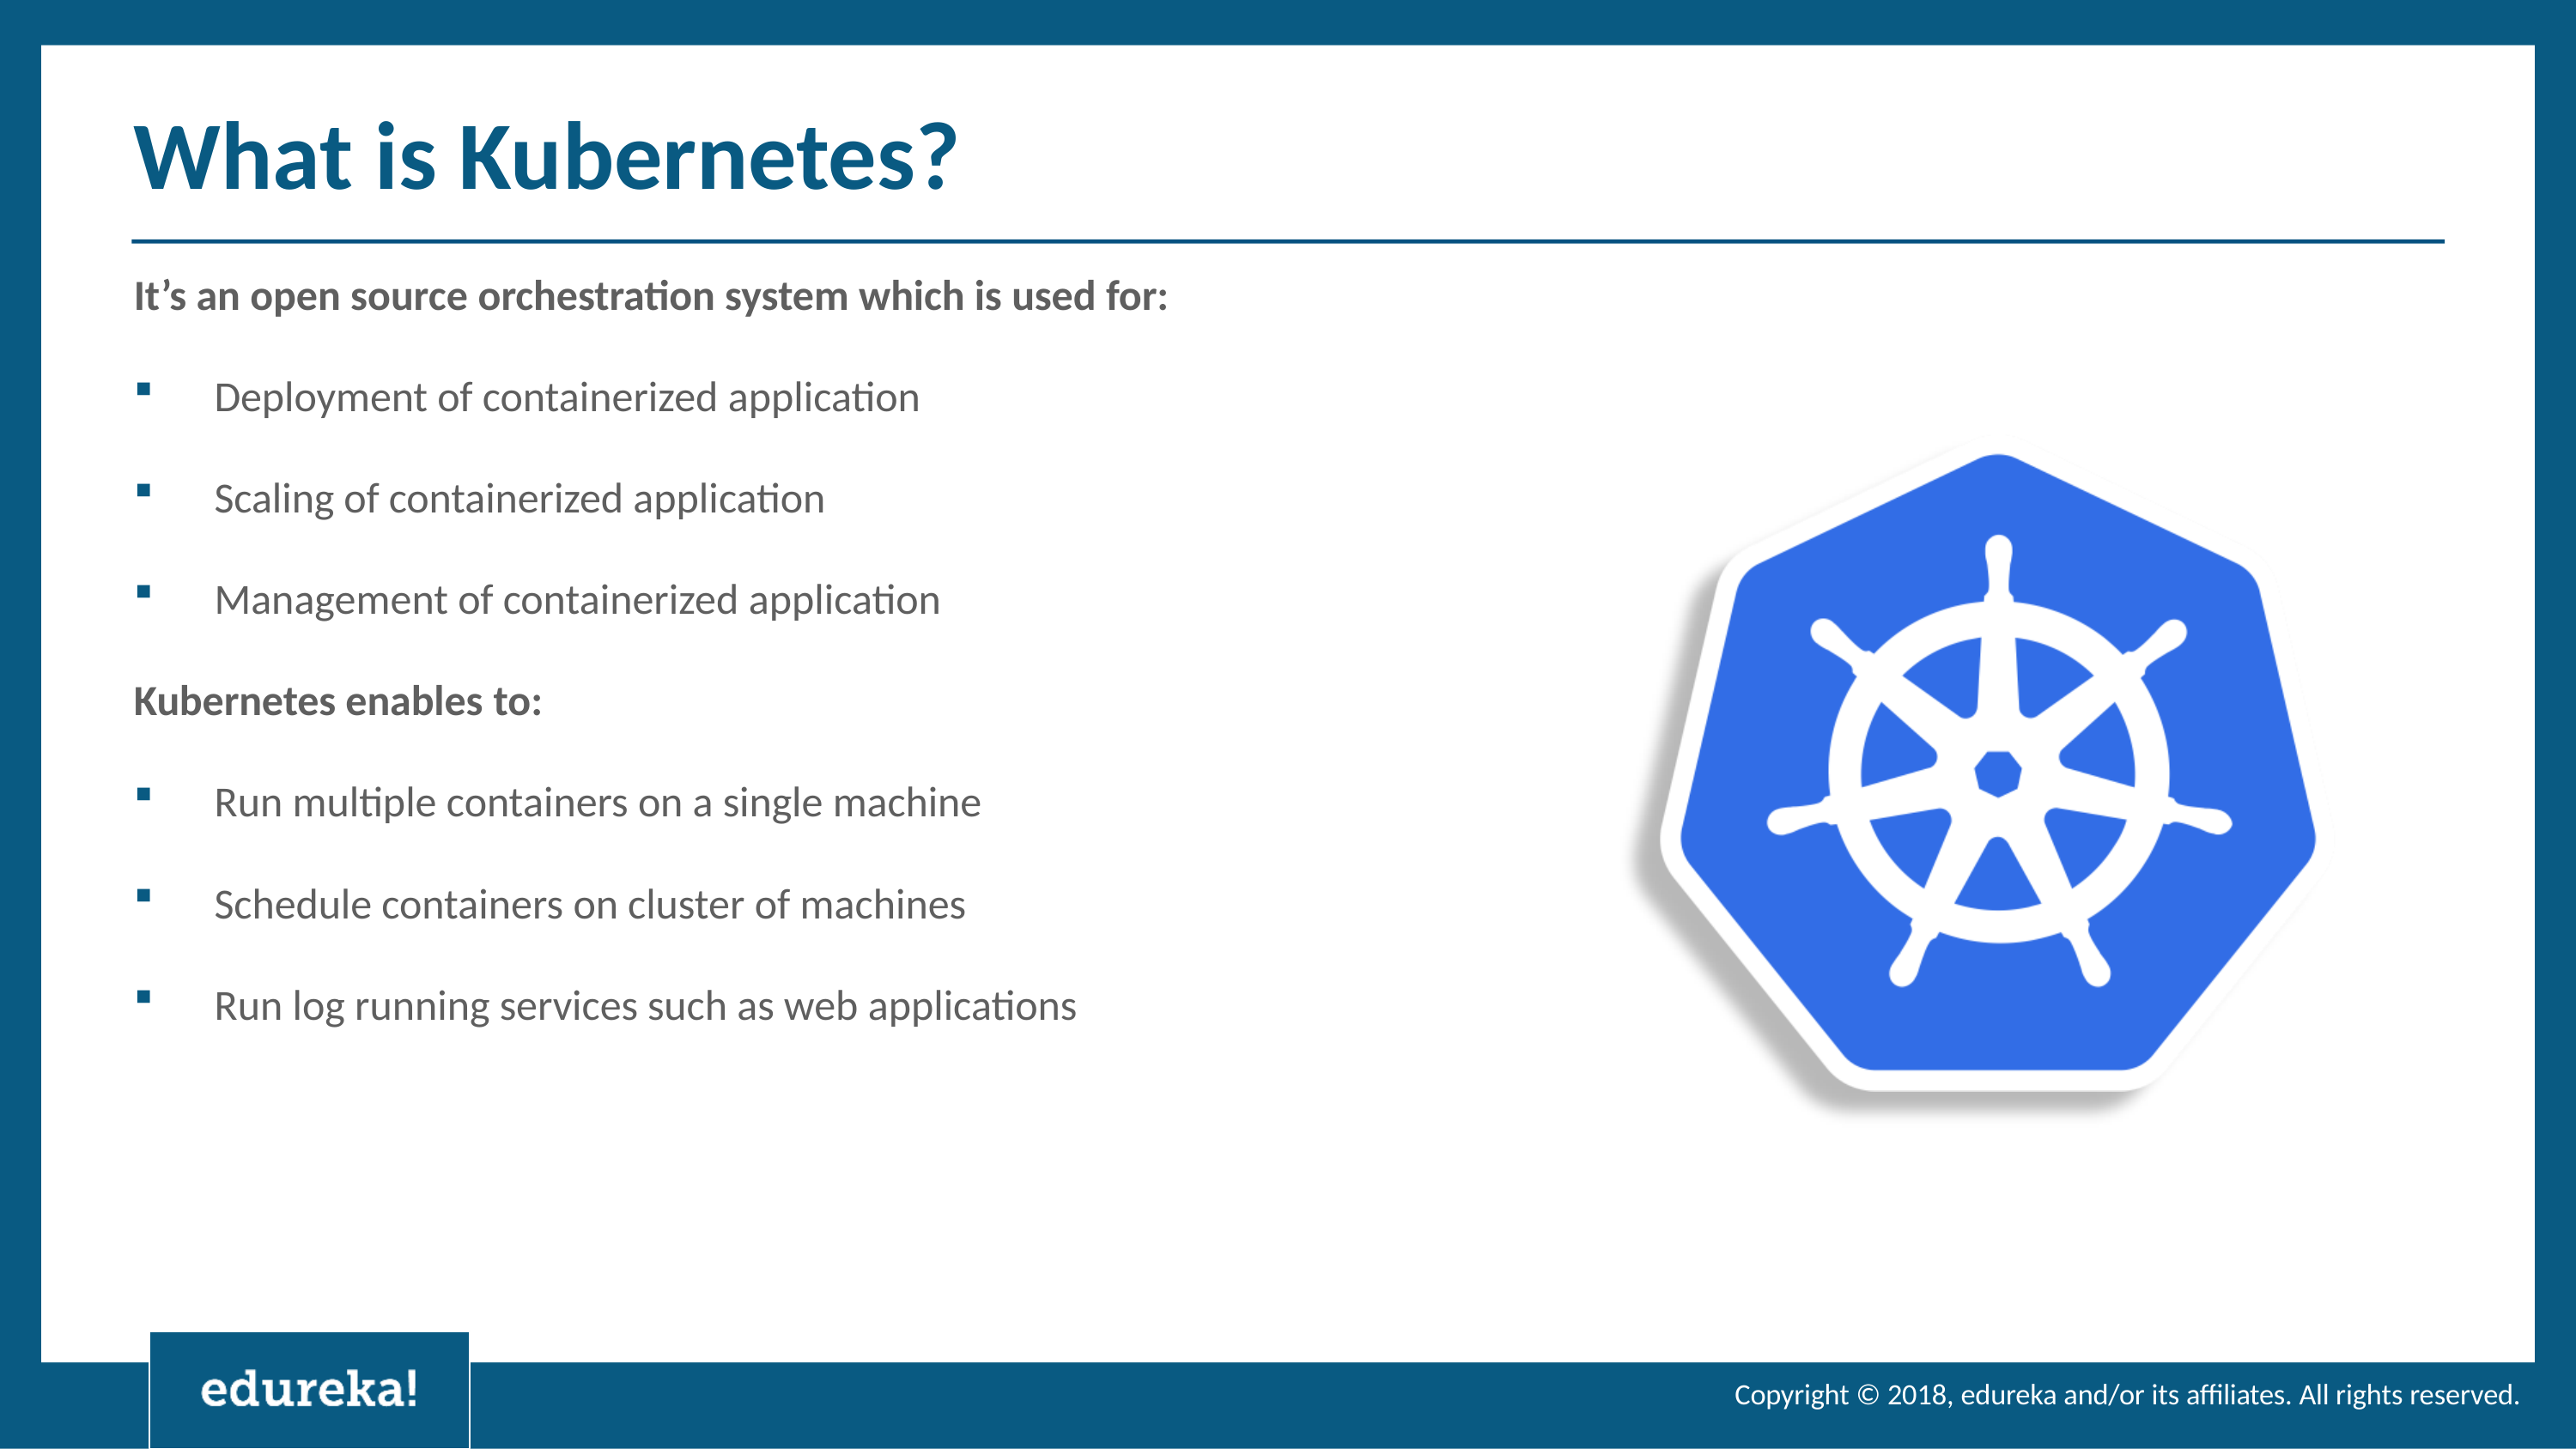

# What is Kubernetes?
It’s an open source orchestration system which is used for:

Deployment of containerized application

Scaling of containerized application

Management of containerized application

Kubernetes enables to:

Run multiple containers on a single machine

Schedule containers on cluster of machines

Run log running services such as web applications

Copyright © 2018, edureka and/or its affiliates. All rights reserved.